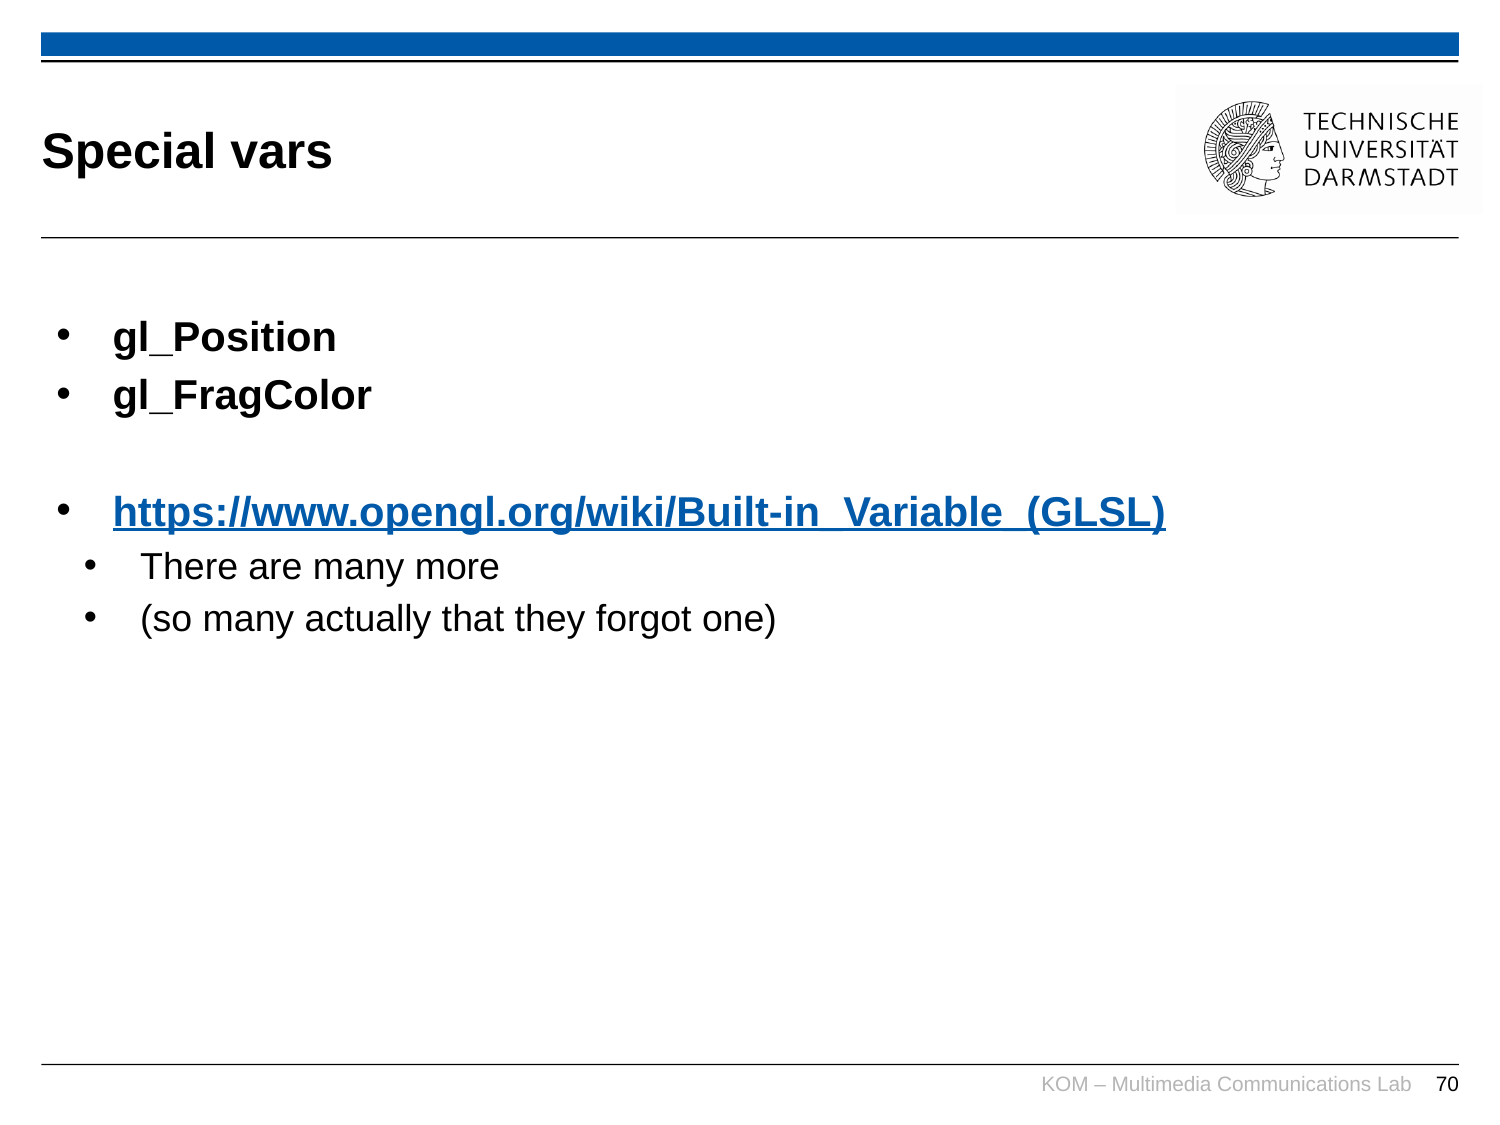

# Special vars

gl_Position
gl_FragColor

https://www.opengl.org/wiki/Built-in_Variable_(GLSL)
There are many more
(so many actually that they forgot one)